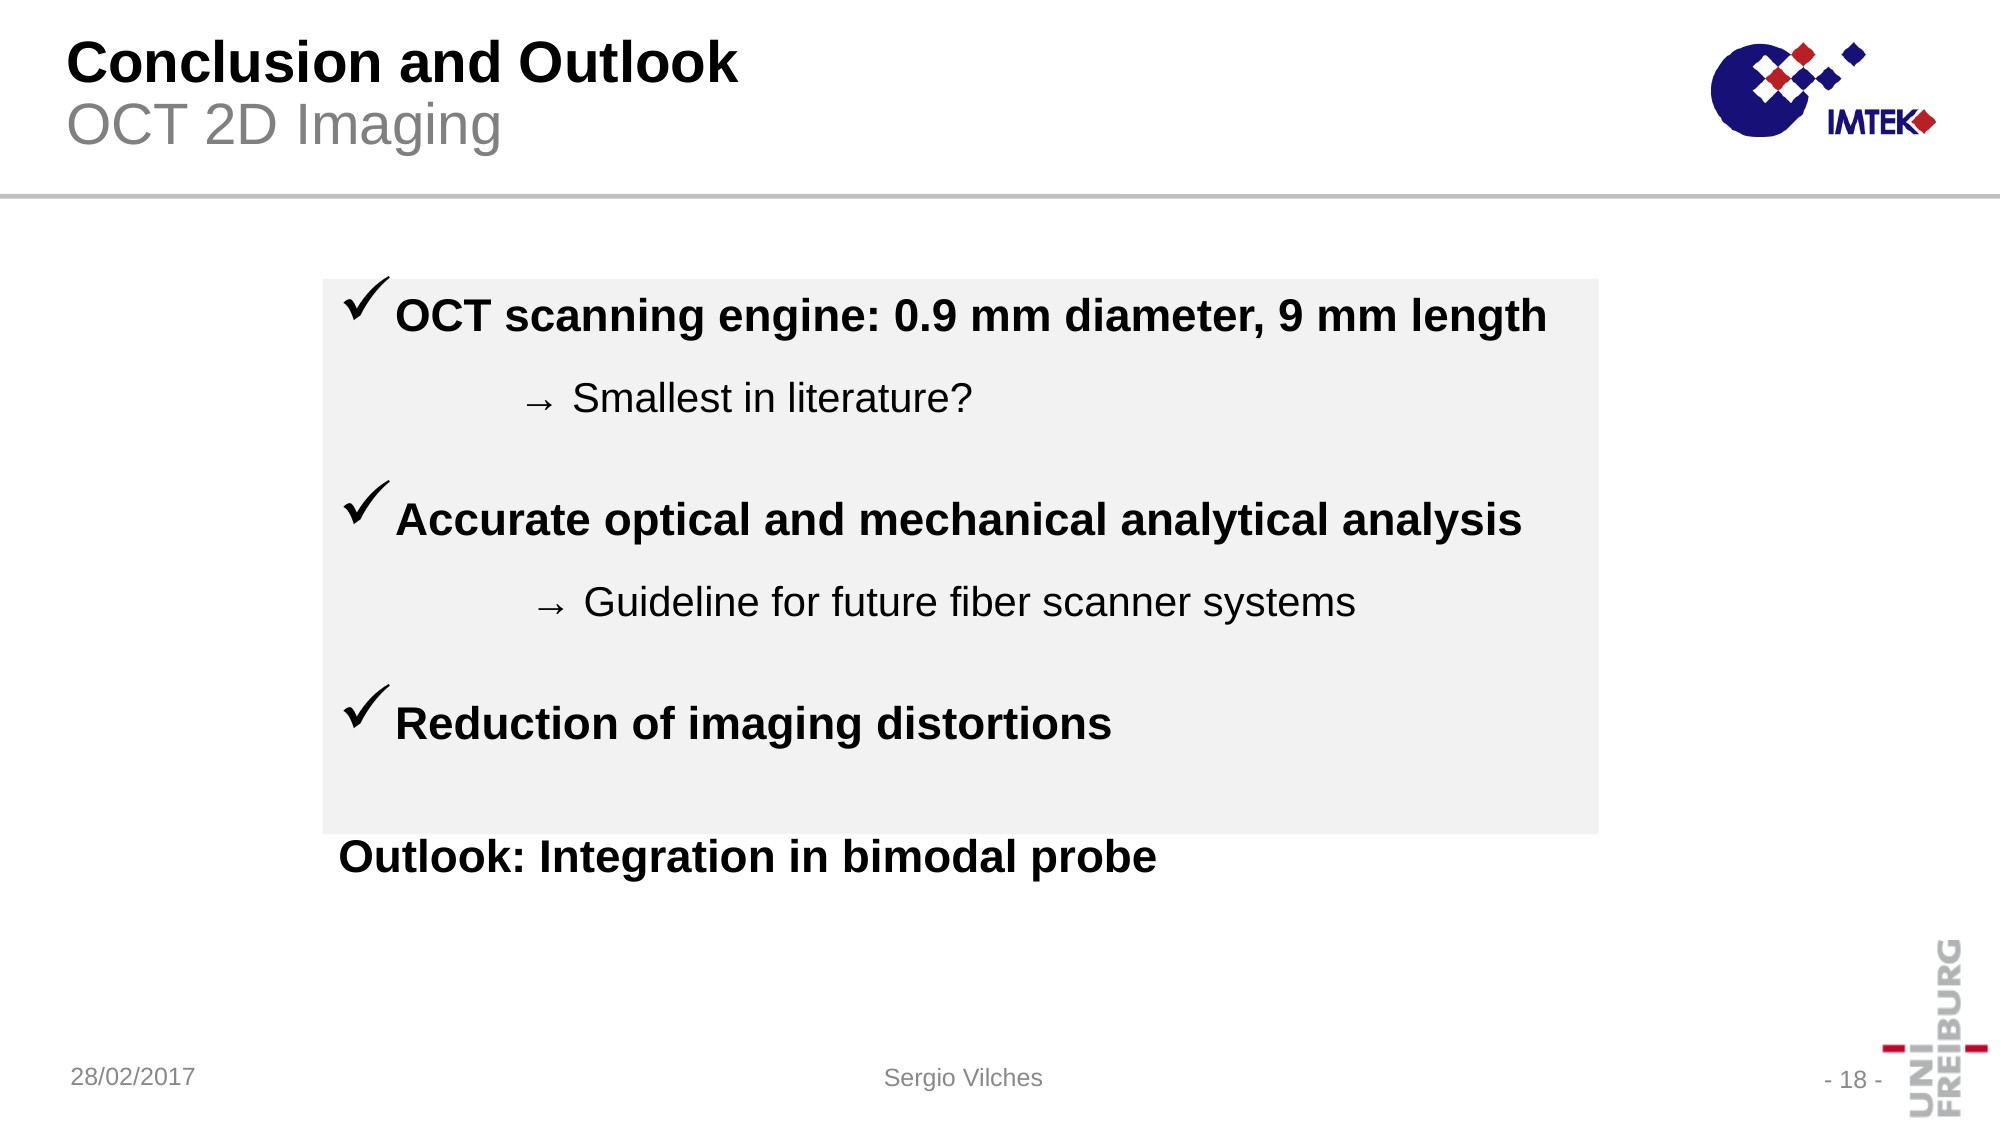

# Conclusion and Outlook OCT 2D Imaging
OCT scanning engine: 0.9 mm diameter, 9 mm length
	→ Smallest in literature?
Accurate optical and mechanical analytical analysis
	 → Guideline for future fiber scanner systems
Reduction of imaging distortions
Outlook: Integration in bimodal probe
28/02/2017
- 18 -
Sergio Vilches